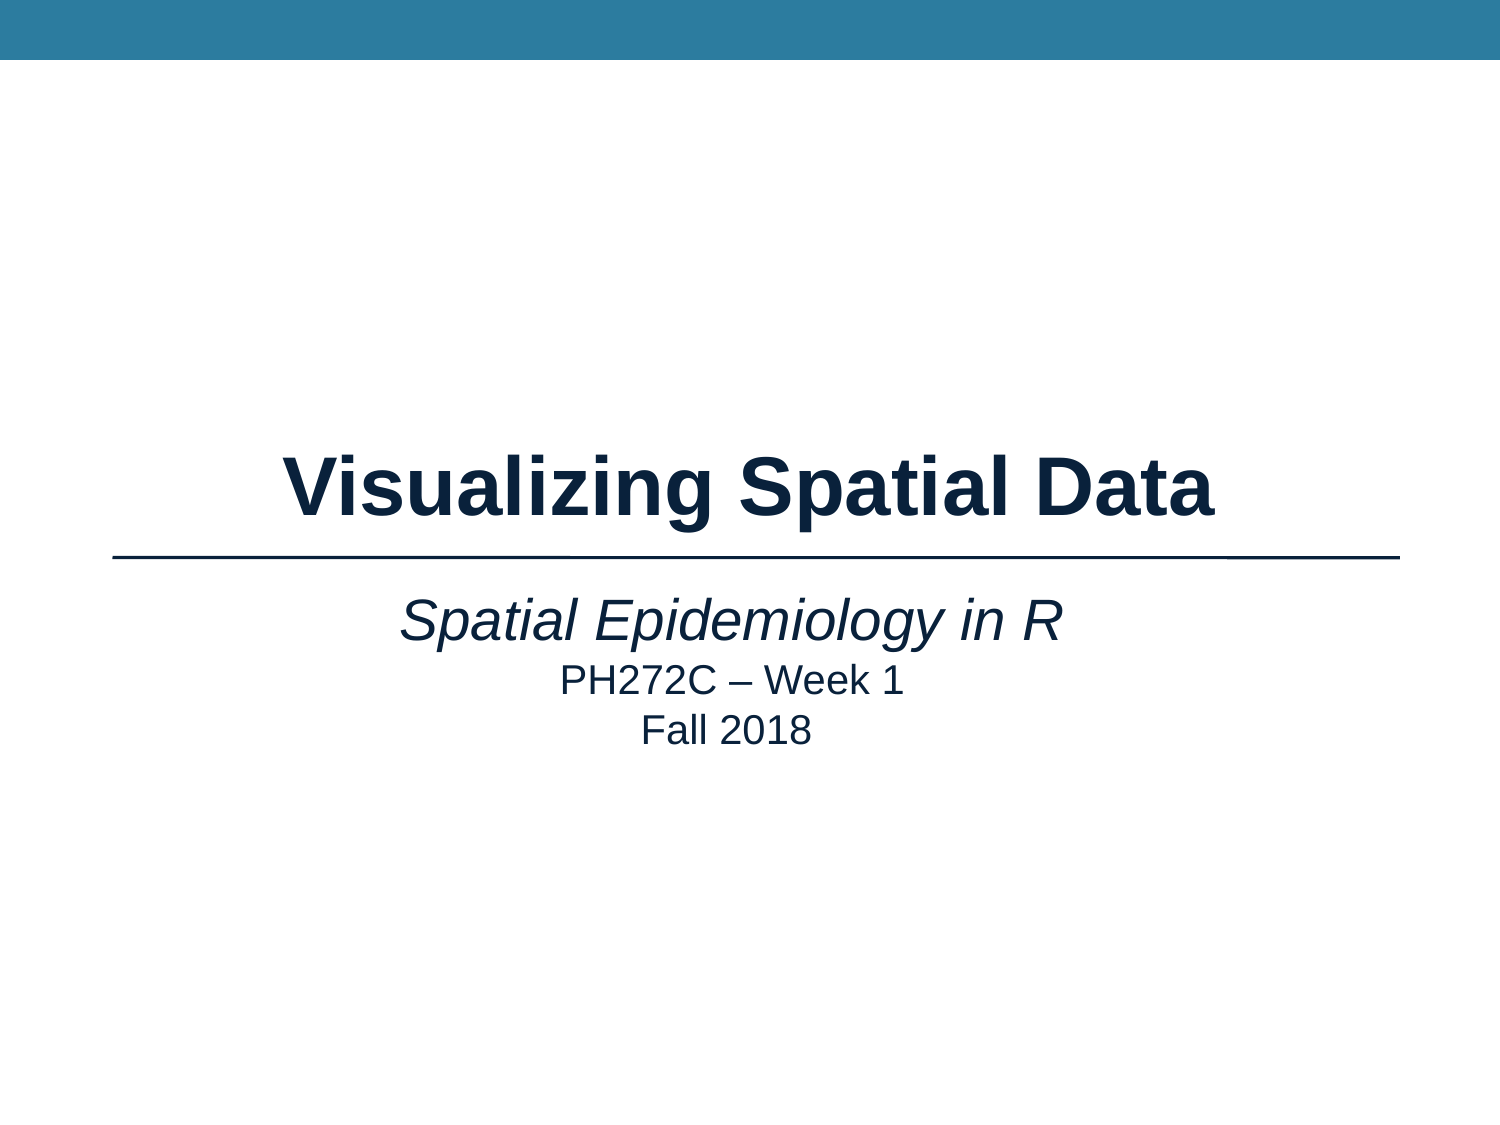

Visualizing Spatial Data
Spatial Epidemiology in R
PH272C – Week 1
Fall 2018